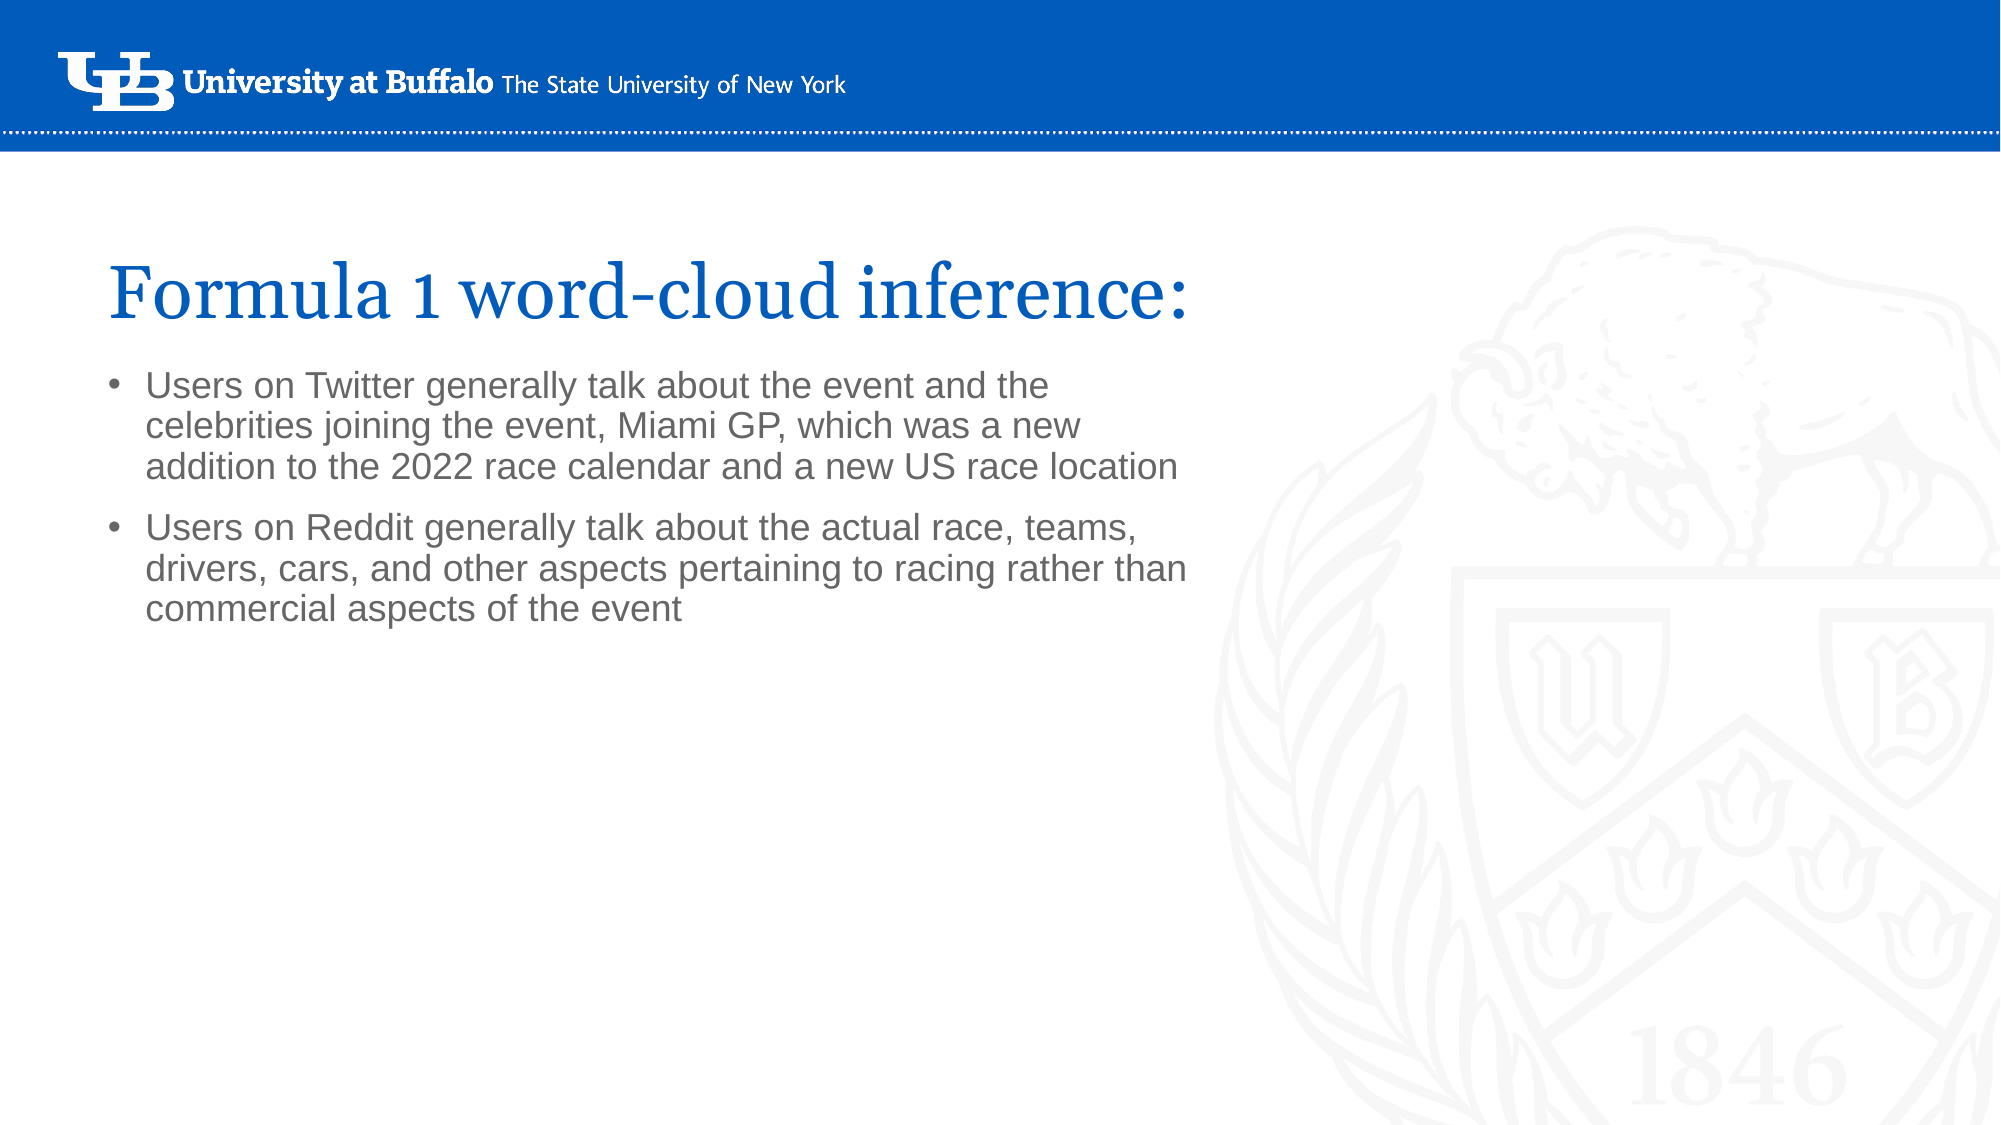

# Formula 1 word-cloud inference:
Users on Twitter generally talk about the event and the celebrities joining the event, Miami GP, which was a new addition to the 2022 race calendar and a new US race location
Users on Reddit generally talk about the actual race, teams, drivers, cars, and other aspects pertaining to racing rather than commercial aspects of the event